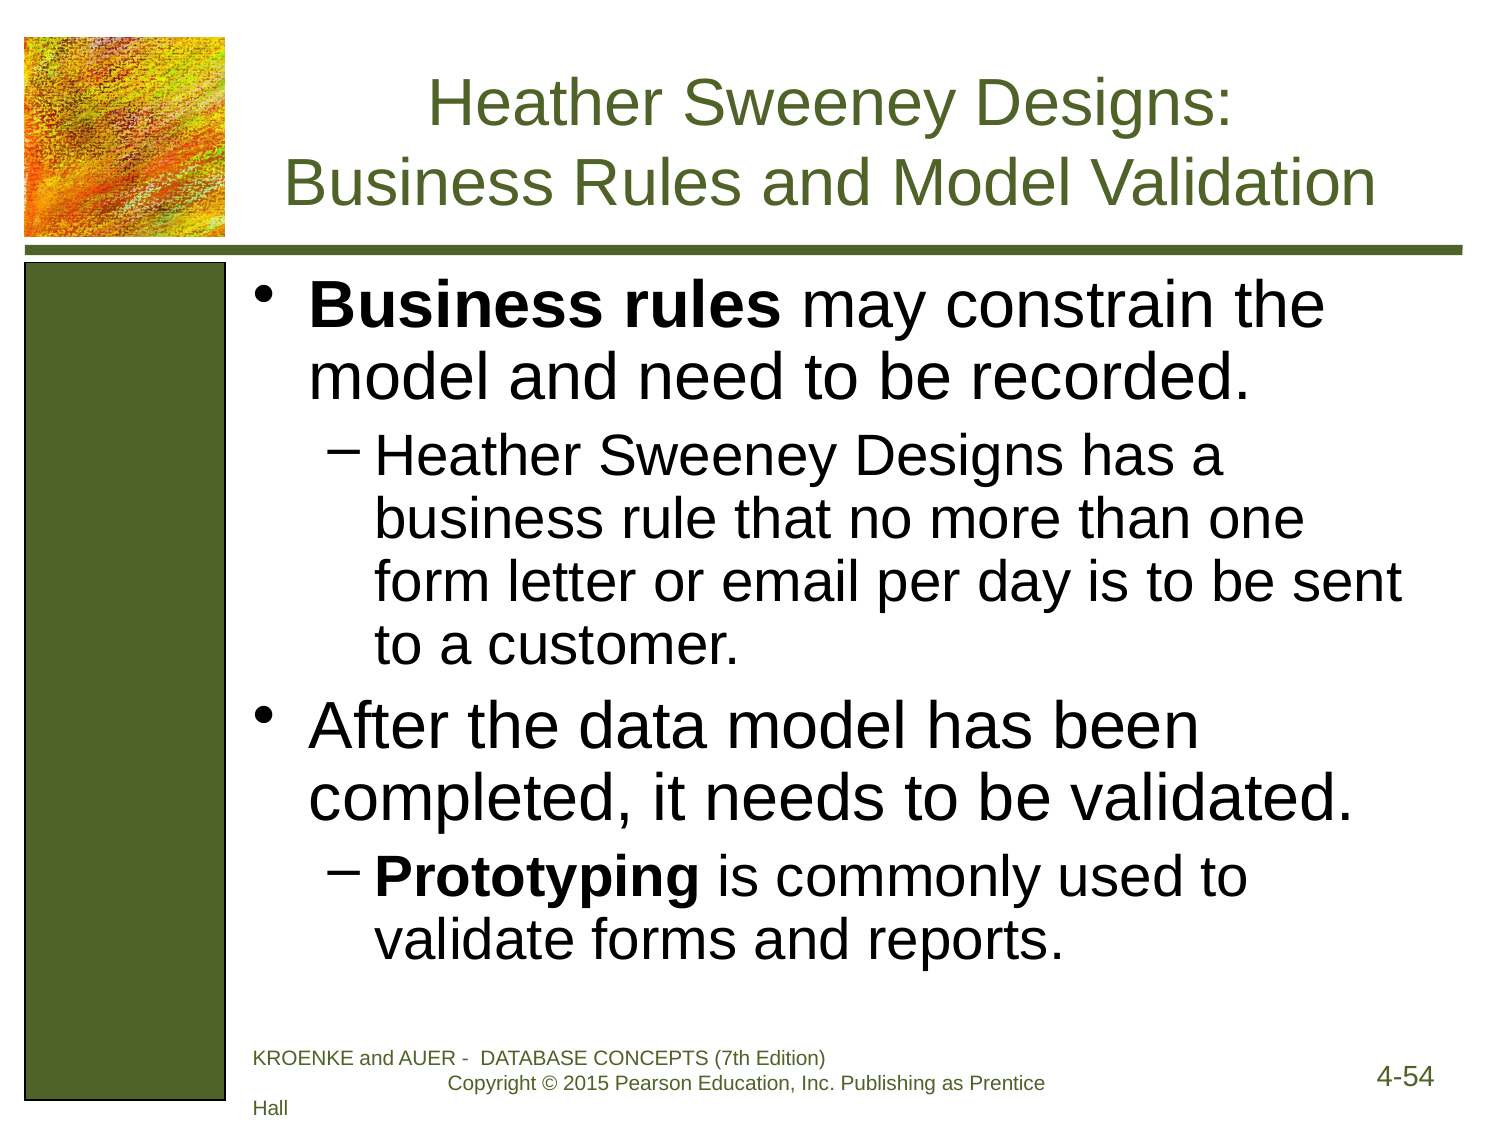

# Heather Sweeney Designs: Business Rules and Model Validation
Business rules may constrain the model and need to be recorded.
Heather Sweeney Designs has a business rule that no more than one form letter or email per day is to be sent to a customer.
After the data model has been completed, it needs to be validated.
Prototyping is commonly used to validate forms and reports.
KROENKE and AUER -  DATABASE CONCEPTS (7th Edition)                                                                             Copyright © 2015 Pearson Education, Inc. Publishing as Prentice Hall
4-54